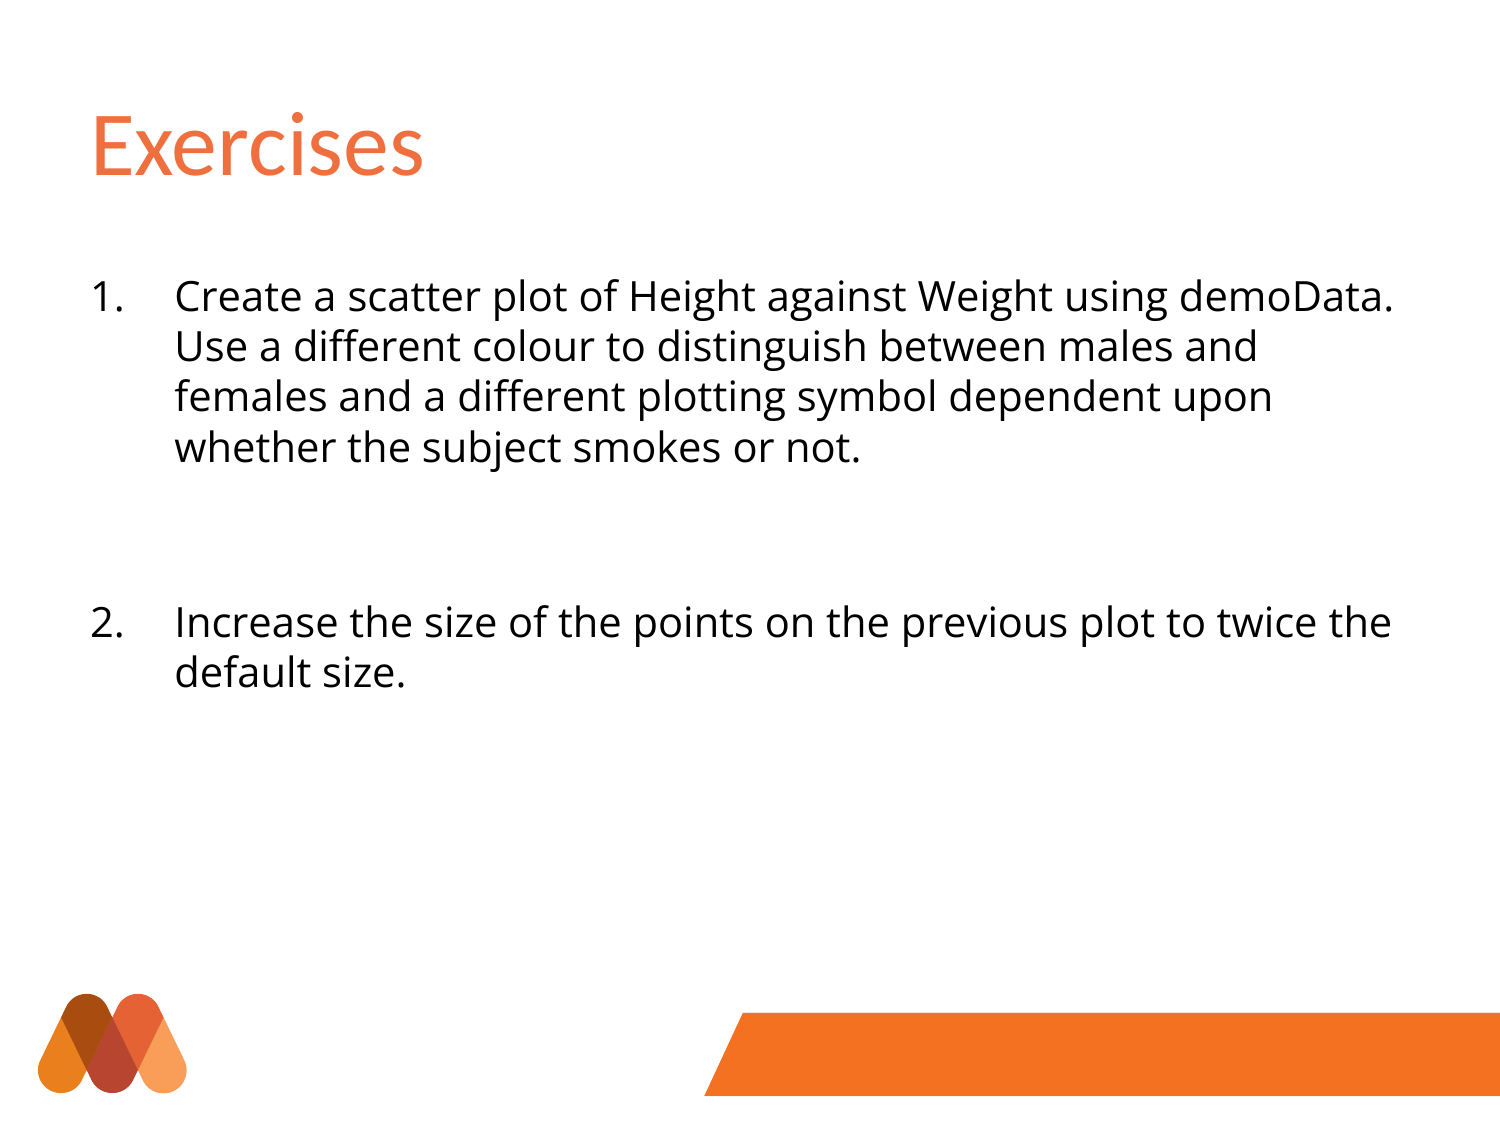

# Exercises
Create a scatter plot of Height against Weight using demoData. Use a different colour to distinguish between males and females and a different plotting symbol dependent upon whether the subject smokes or not.

Increase the size of the points on the previous plot to twice the default size.